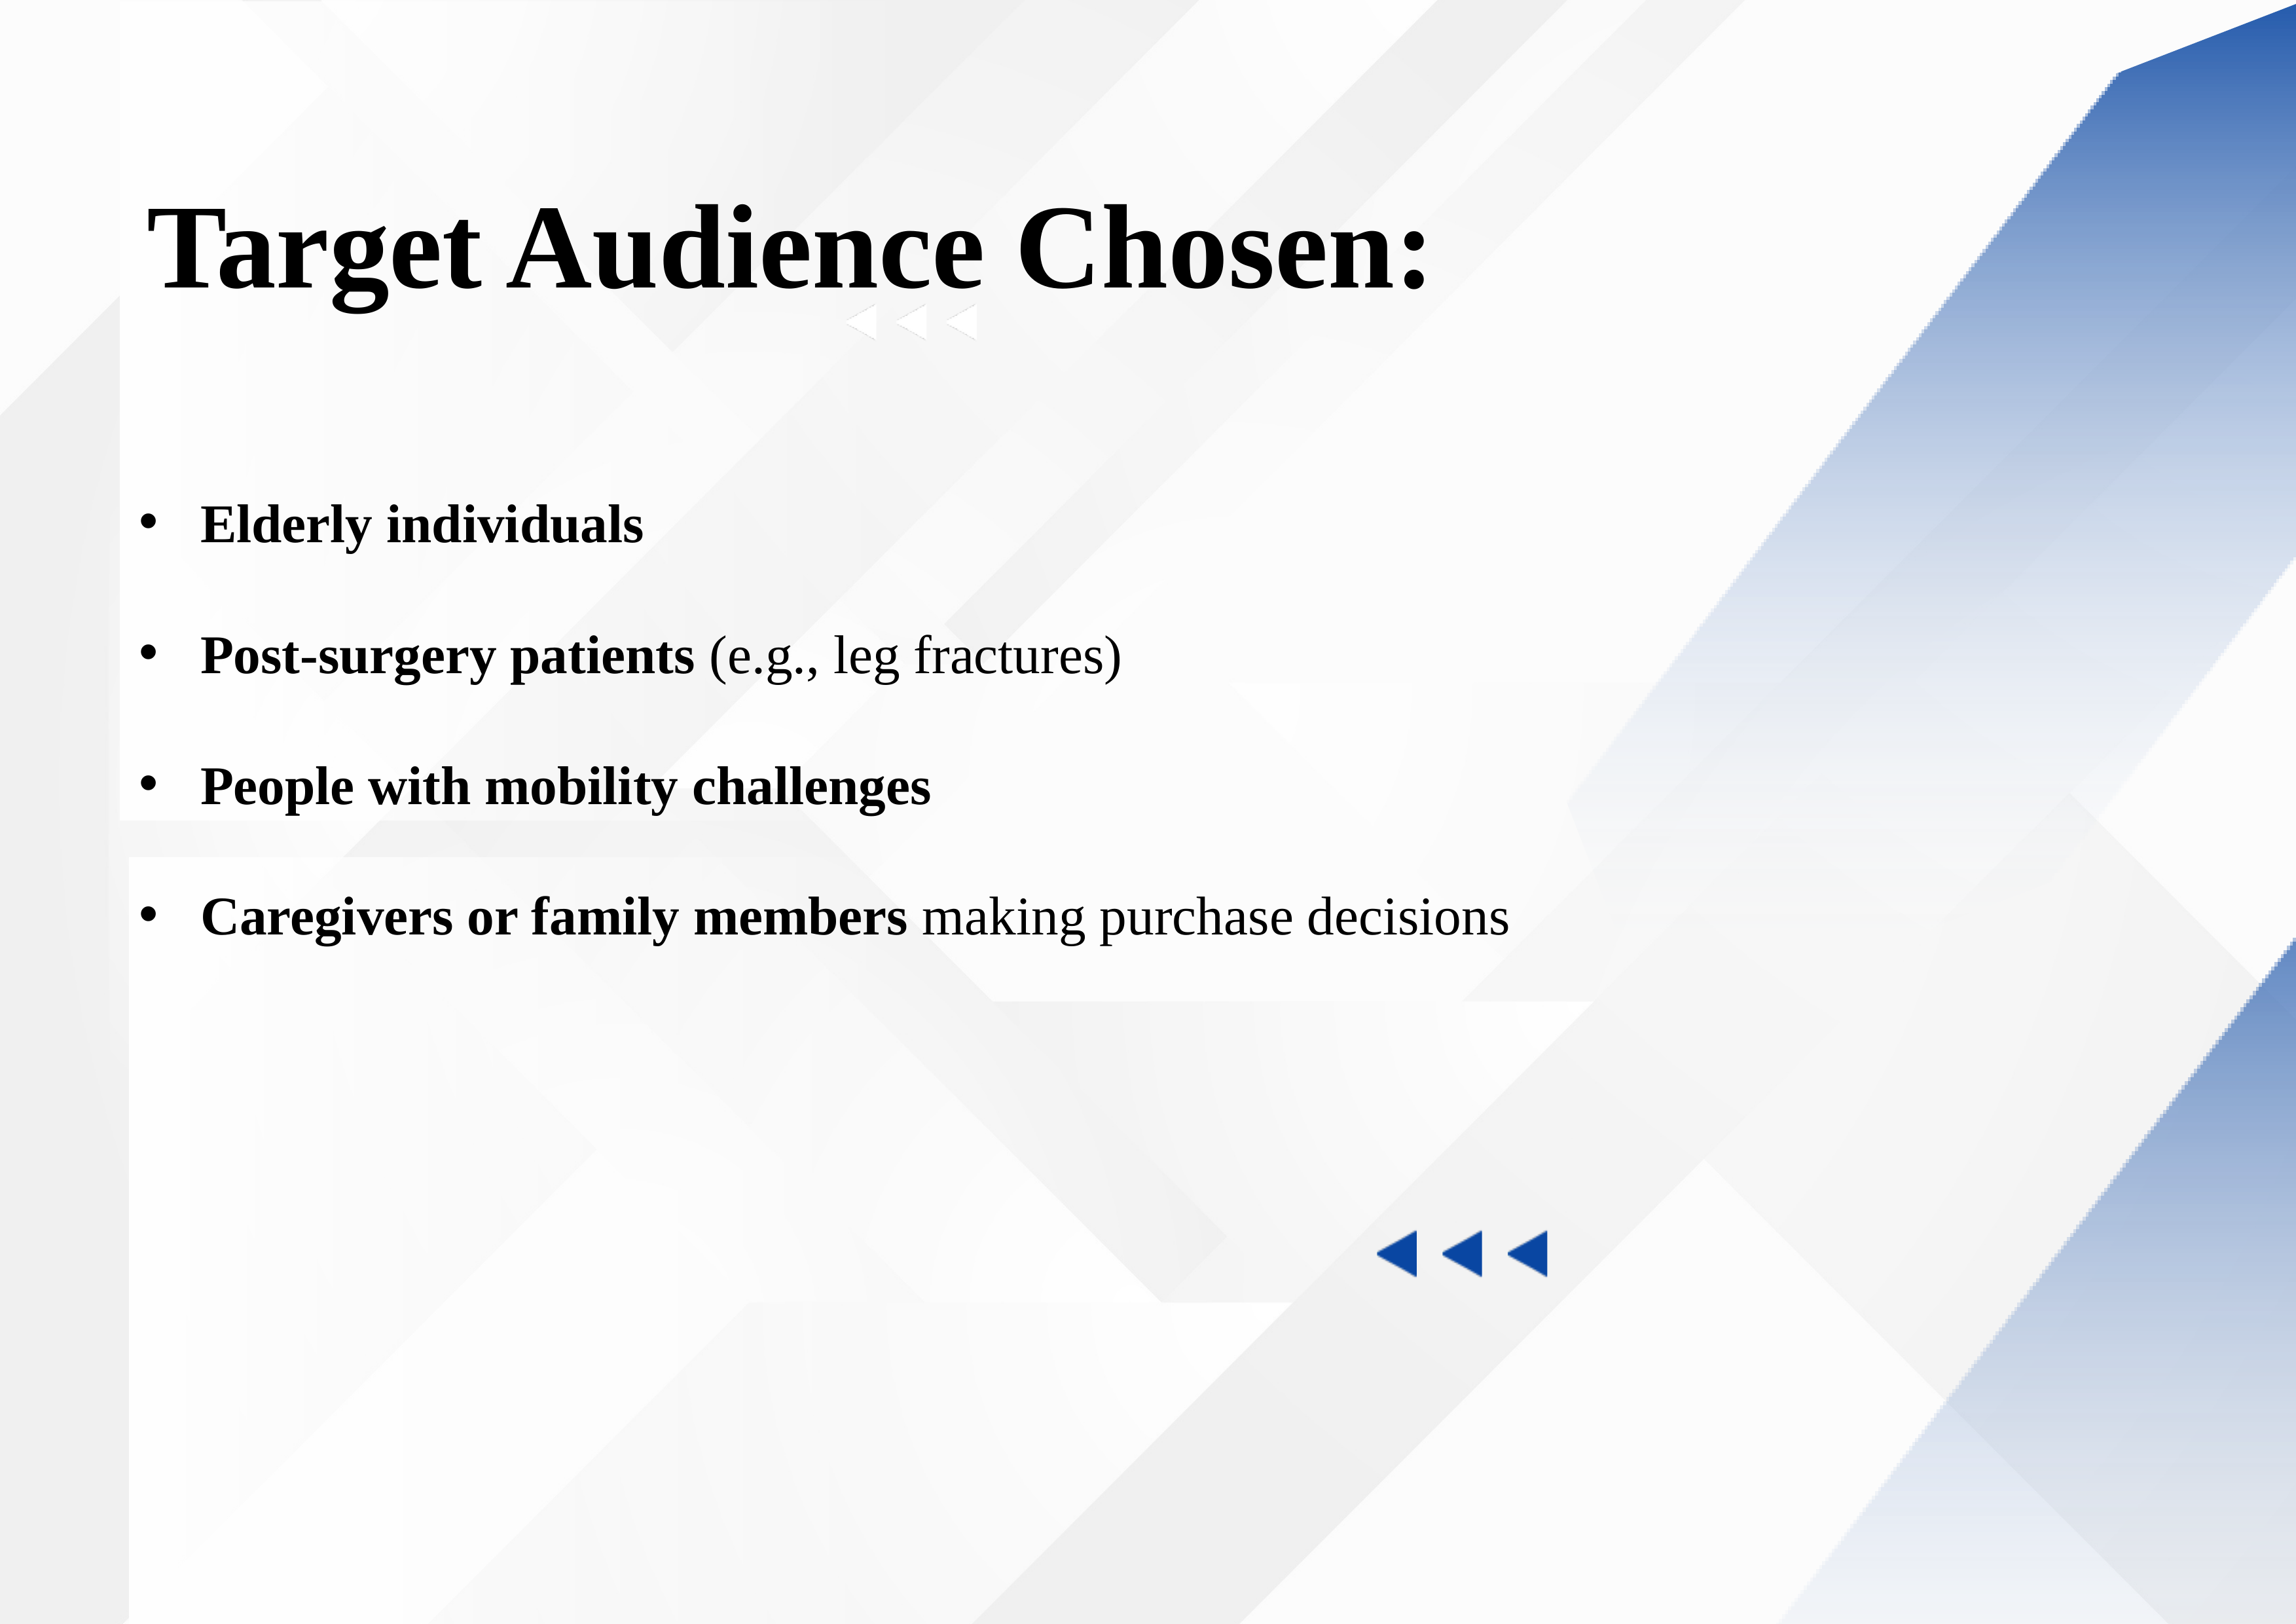

Target Audience Chosen:

Elderly individuals
Post-surgery patients (e.g., leg fractures)
People with mobility challenges
Caregivers or family members making purchase decisions